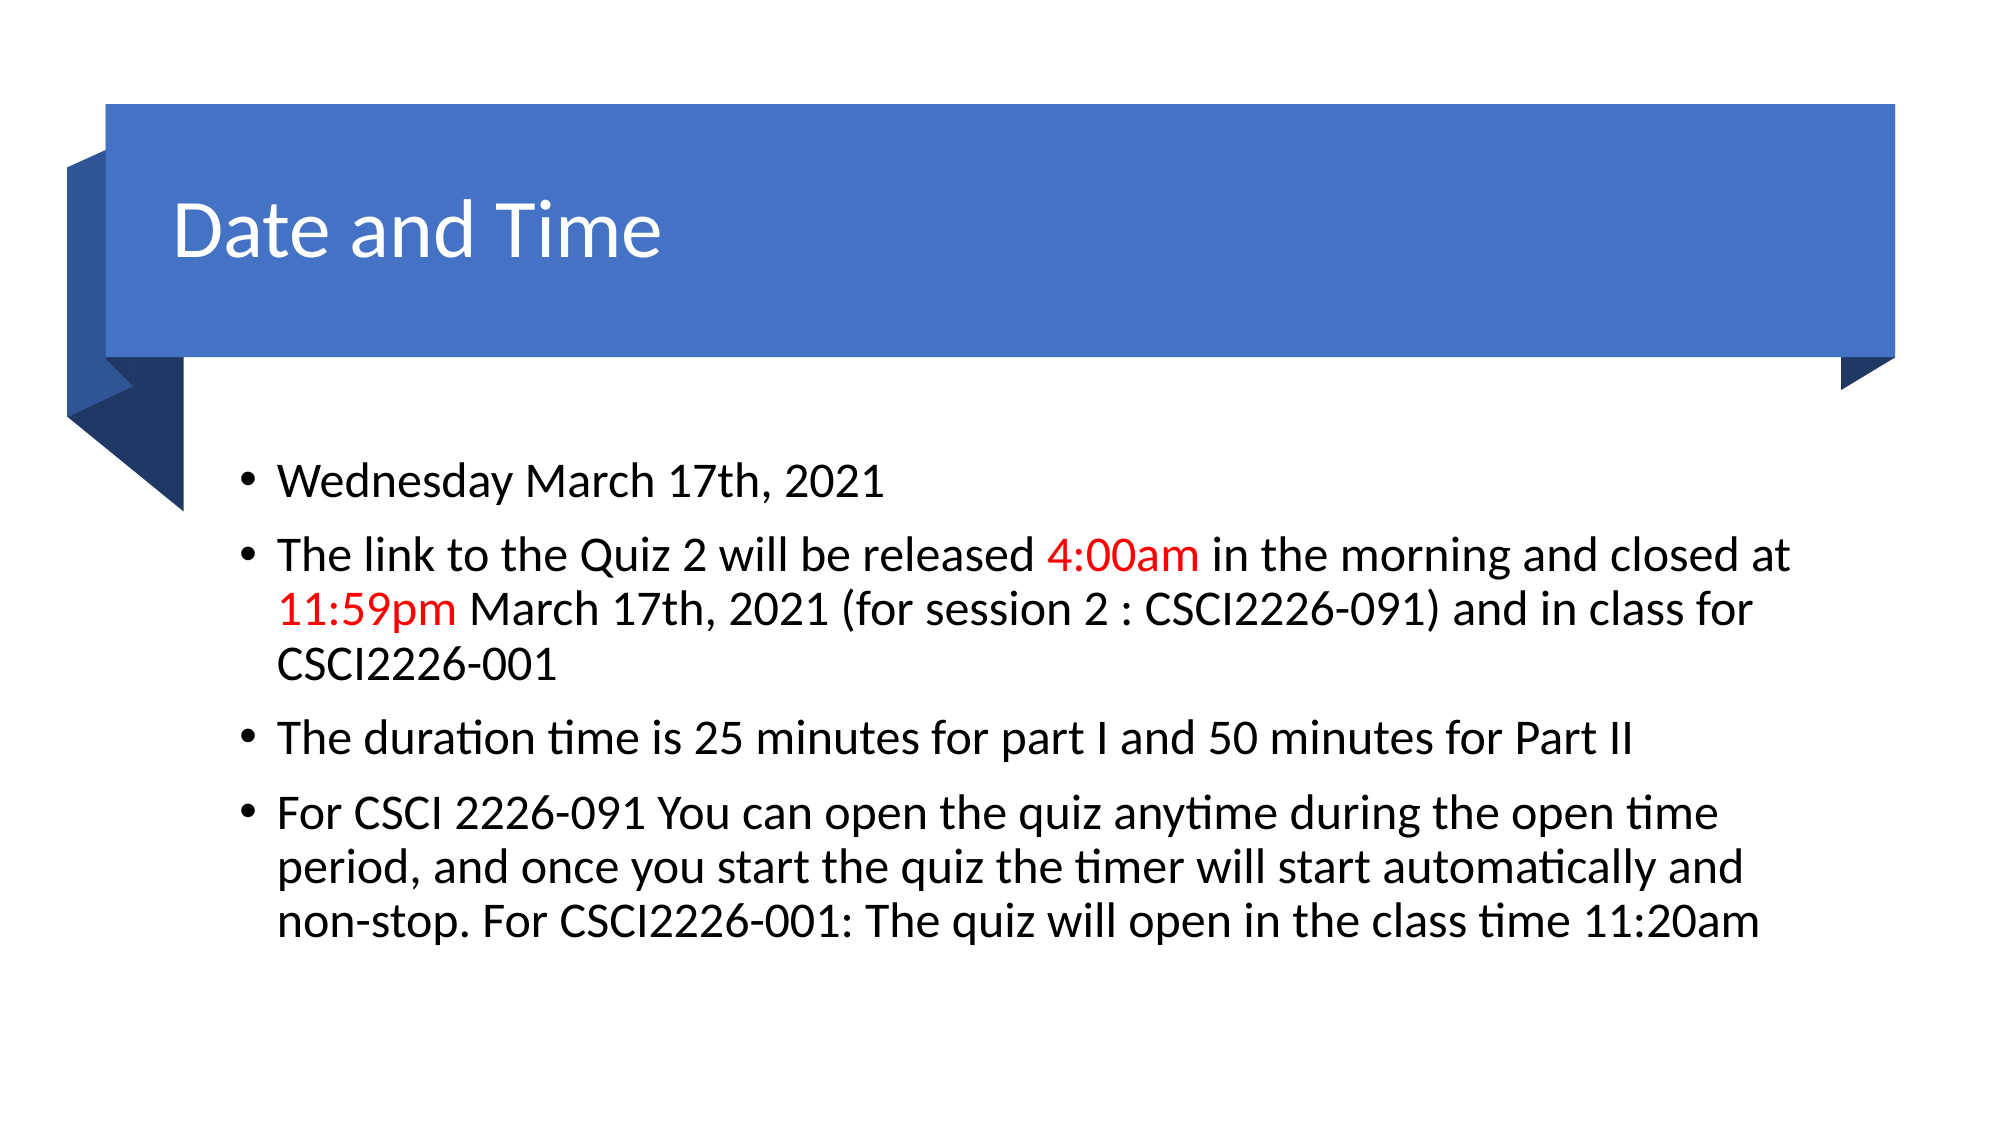

# Date and Time

Wednesday March 17th, 2021
The link to the Quiz 2 will be released 4:00am in the morning and closed at 11:59pm March 17th, 2021 (for session 2 : CSCI2226-091) and in class for CSCI2226-001
The duration time is 25 minutes for part I and 50 minutes for Part II
For CSCI 2226-091 You can open the quiz anytime during the open time period, and once you start the quiz the timer will start automatically and non-stop. For CSCI2226-001: The quiz will open in the class time 11:20am